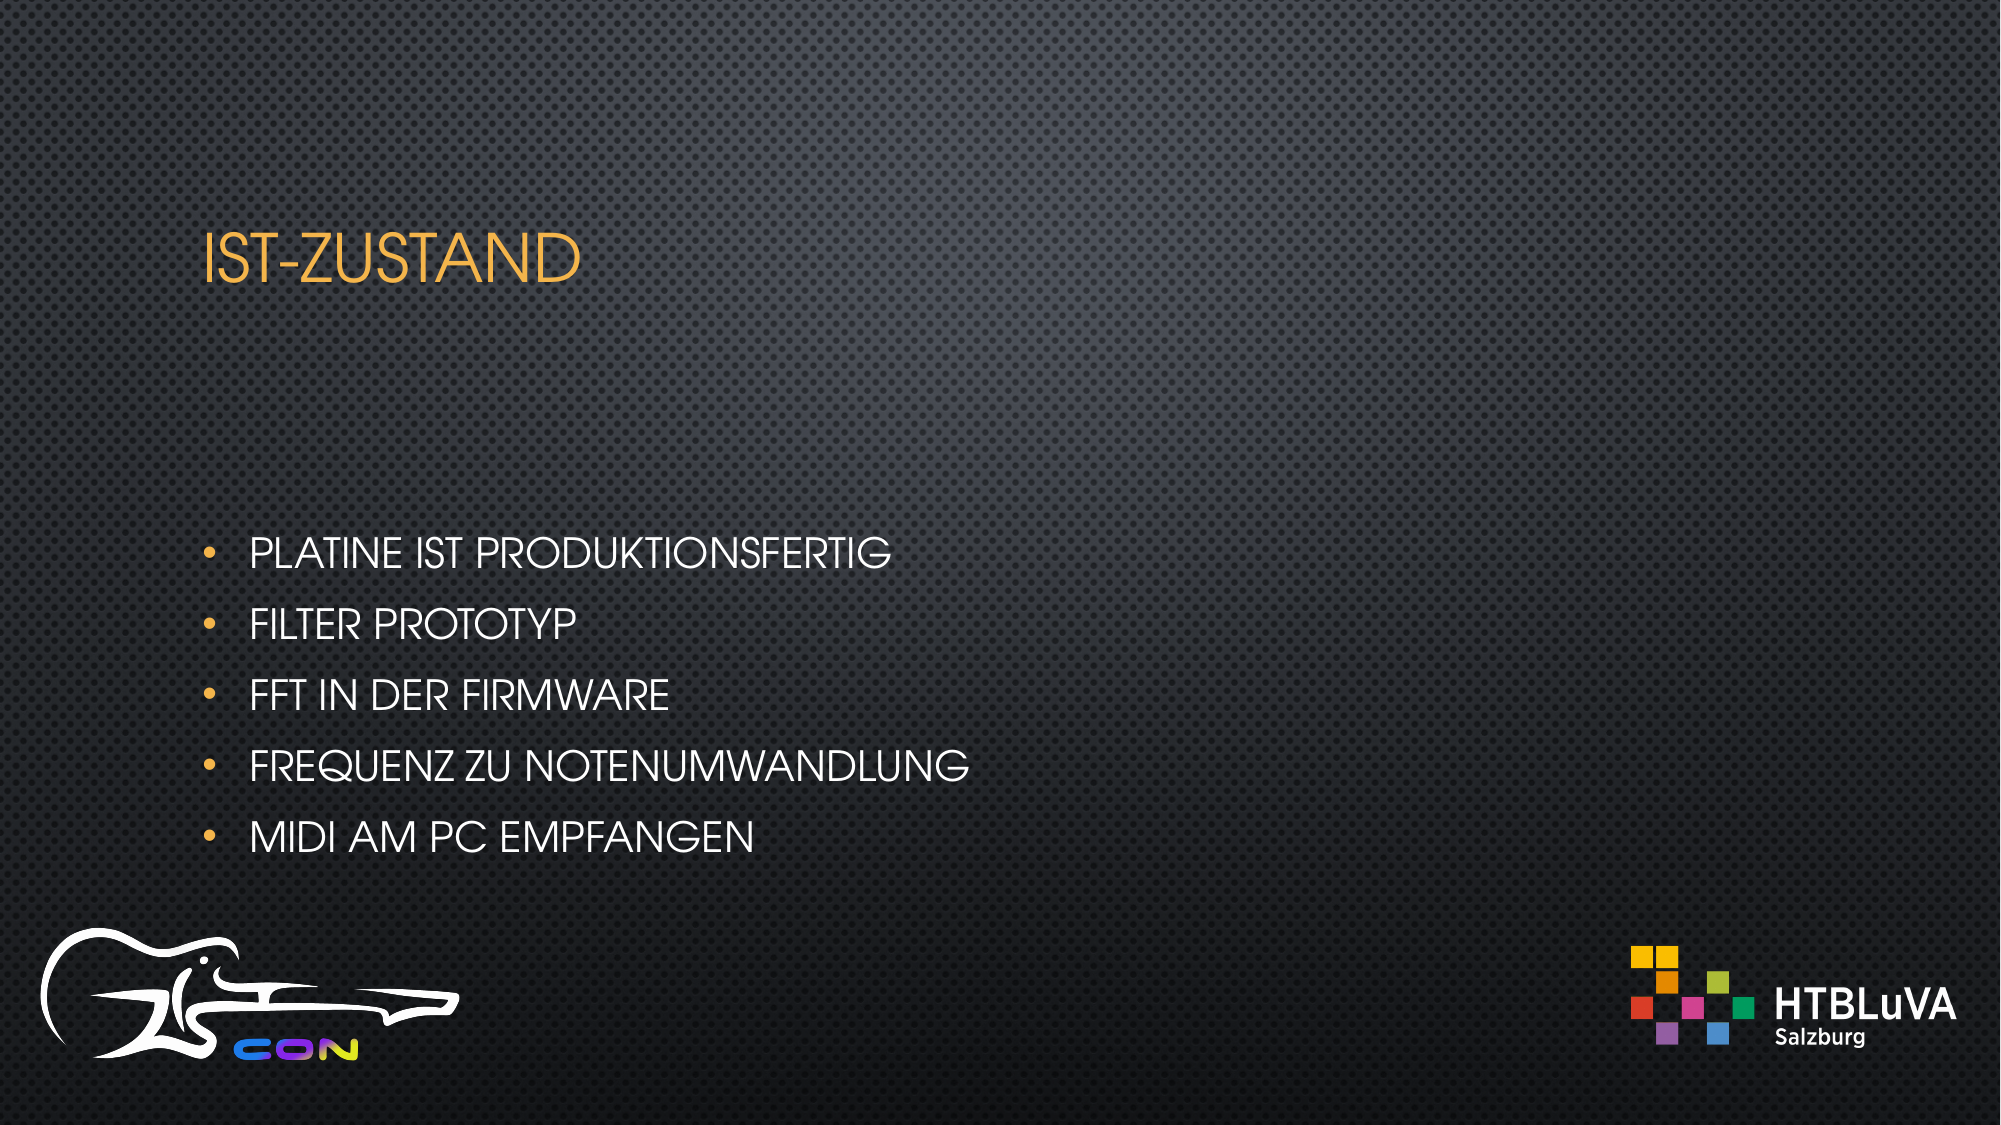

# Ist-Zustand
Platine ist Produktionsfertig
Filter Prototyp
FFT in der Firmware
Frequenz zu Notenumwandlung
MIDI am PC empfangen